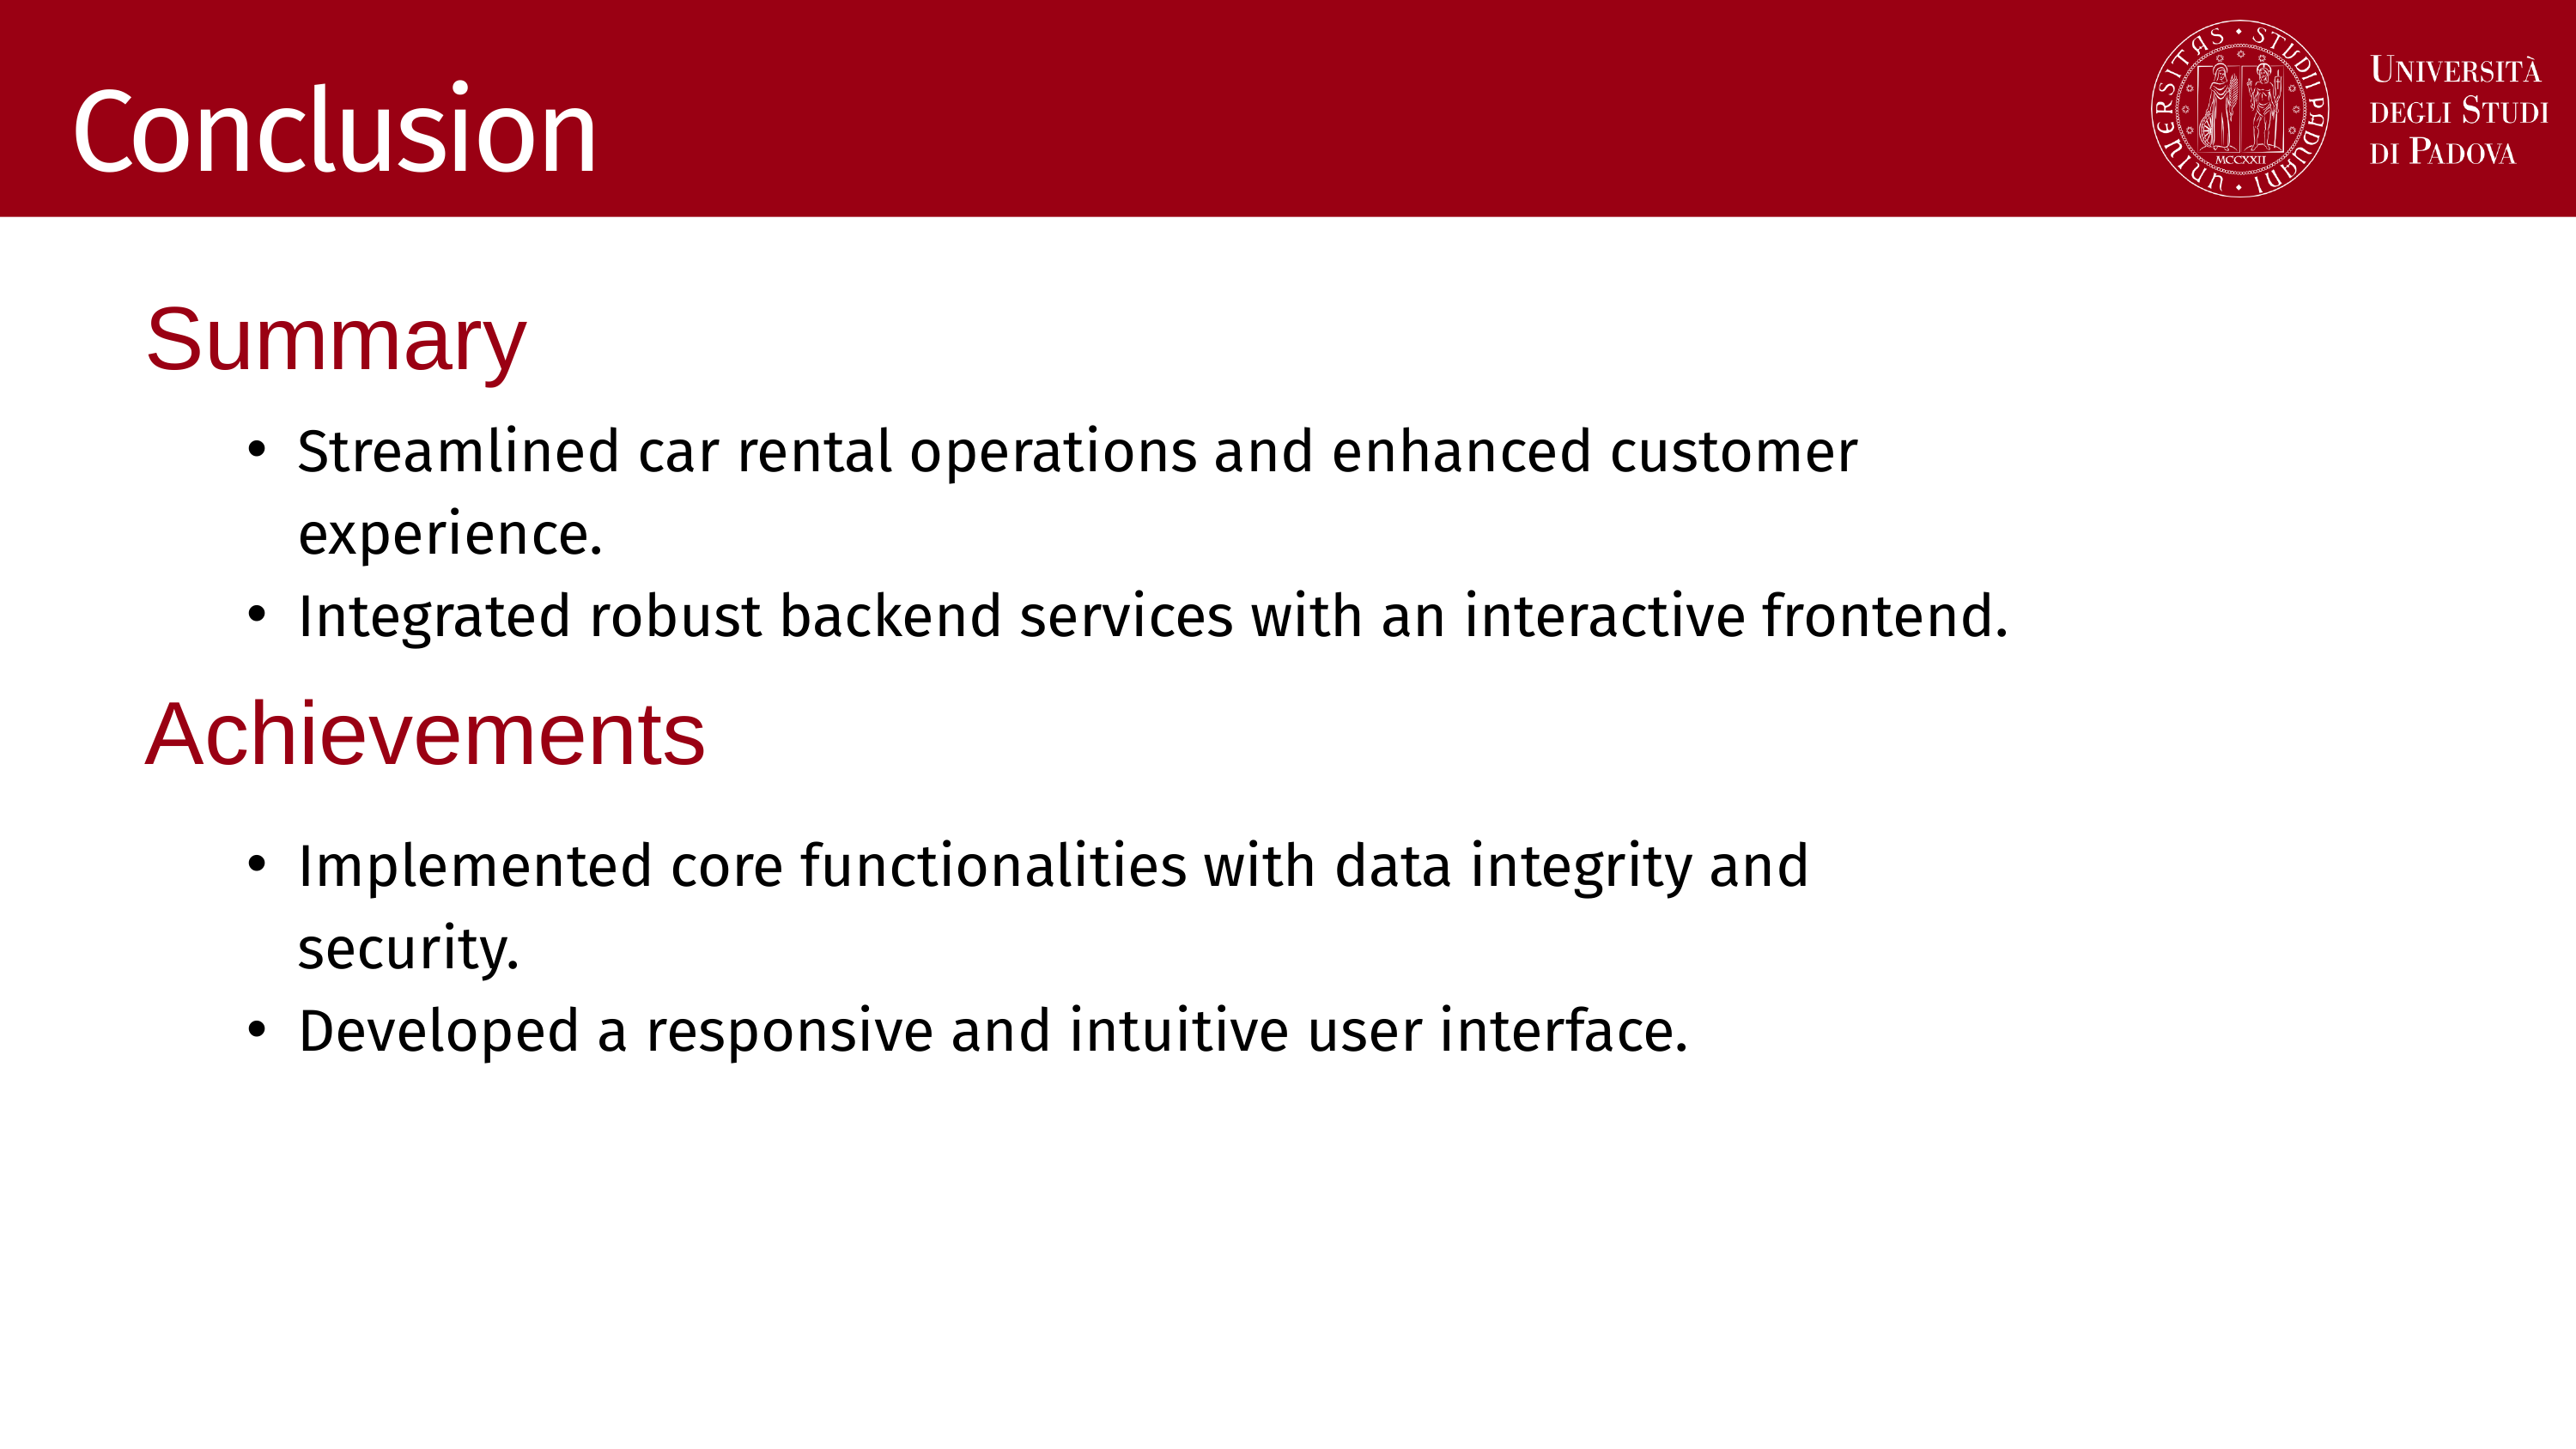

Conclusion
Summary
Streamlined car rental operations and enhanced customer experience.
Integrated robust backend services with an interactive frontend.

Achievements
Implemented core functionalities with data integrity and security.
Developed a responsive and intuitive user interface.